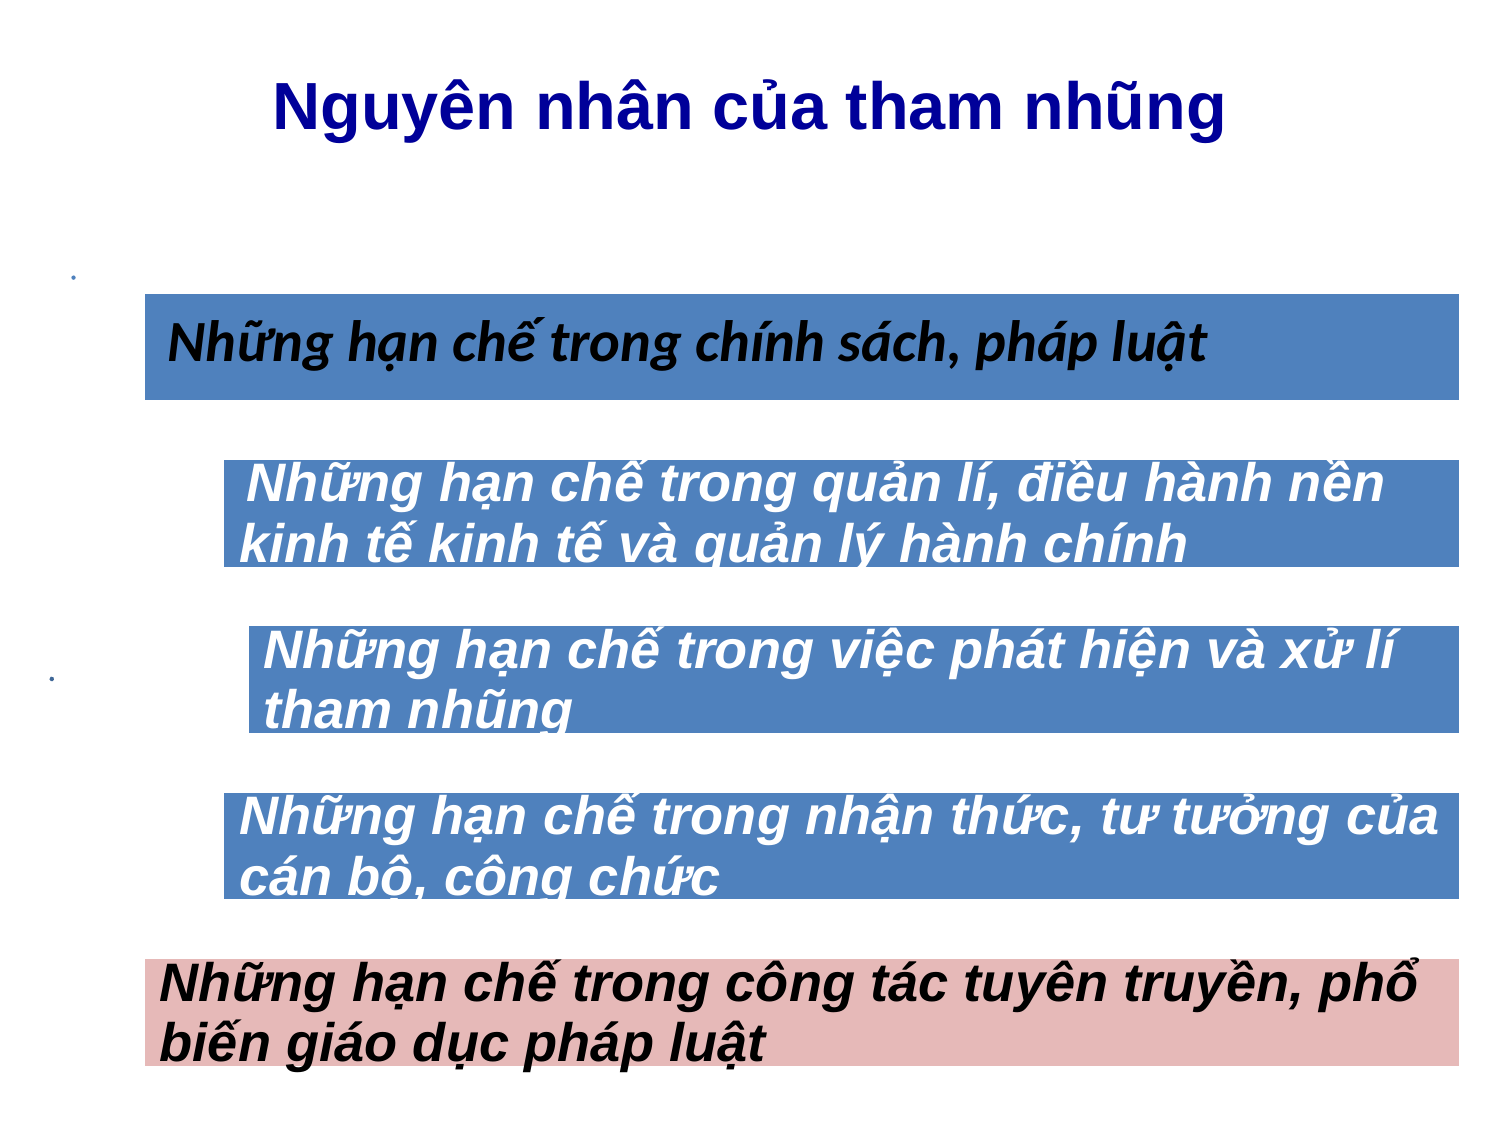

# Nguyên nhân của tham nhũng
 Những hạn chế trong chính sách, pháp luật
 Những hạn chế trong quản lí, điều hành nền kinh tế kinh tế và quản lý hành chính
Những hạn chế trong việc phát hiện và xử lí tham nhũng
Những hạn chế trong nhận thức, tư tưởng của cán bộ, công chức
Những hạn chế trong công tác tuyên truyền, phổ biến giáo dục pháp luật